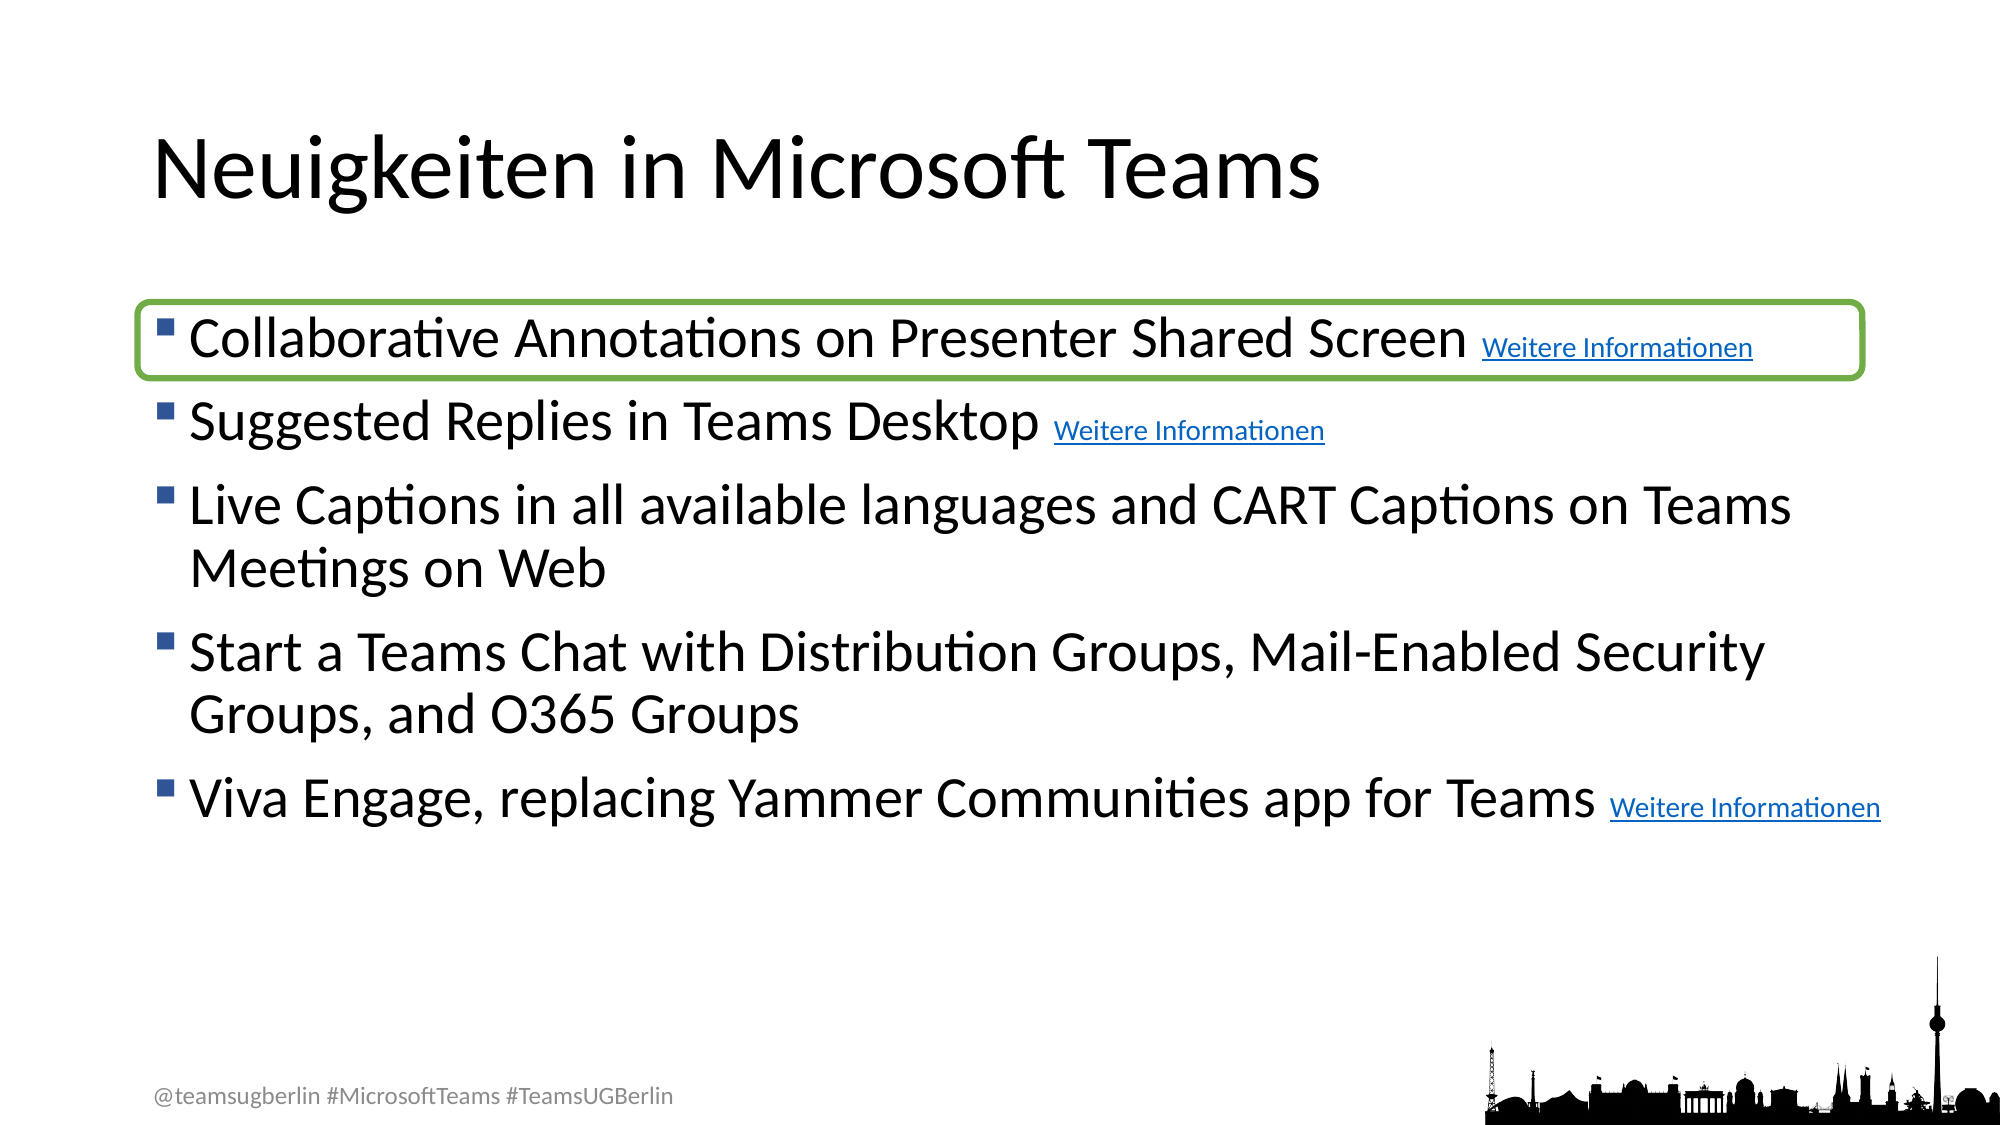

# Neuigkeiten in Microsoft Teams
Collaborative Annotations on Presenter Shared Screen Weitere Informationen
Suggested Replies in Teams Desktop Weitere Informationen
Live Captions in all available languages and CART Captions on Teams Meetings on Web
Start a Teams Chat with Distribution Groups, Mail-Enabled Security Groups, and O365 Groups
Viva Engage, replacing Yammer Communities app for Teams Weitere Informationen